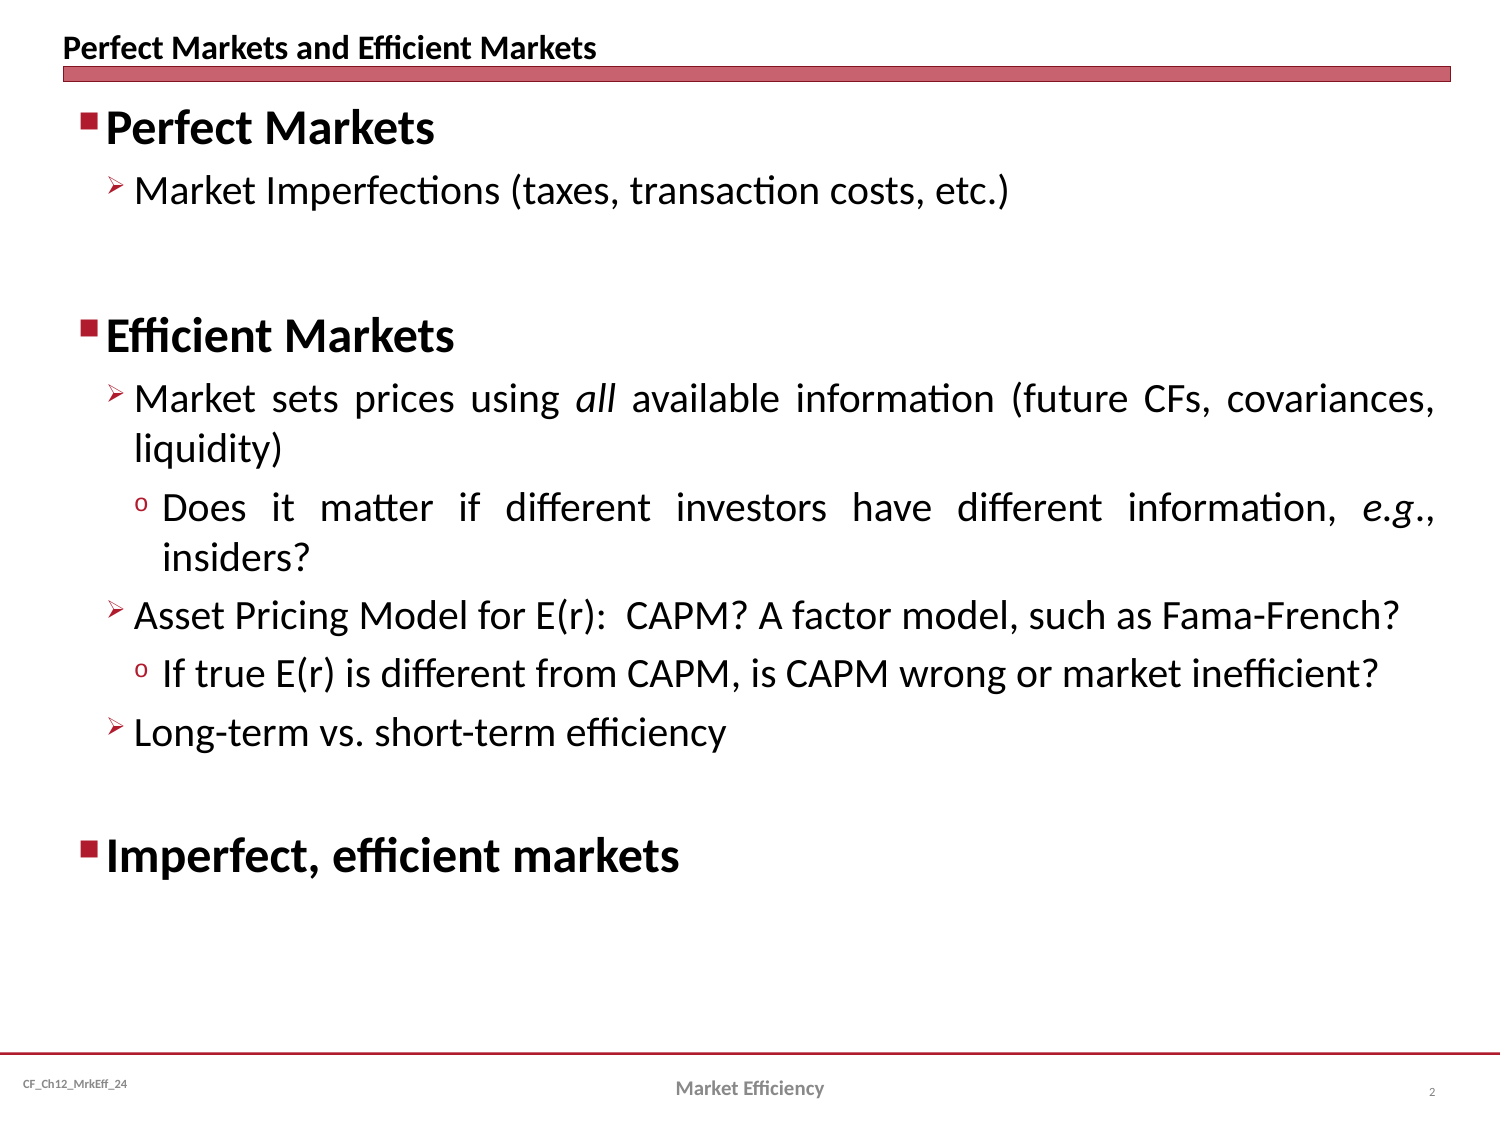

# Perfect Markets and Efficient Markets
Perfect Markets
Market Imperfections (taxes, transaction costs, etc.)

Efficient Markets
Market sets prices using all available information (future CFs, covariances, liquidity)
Does it matter if different investors have different information, e.g., insiders?
Asset Pricing Model for E(r):  CAPM? A factor model, such as Fama-French?
If true E(r) is different from CAPM, is CAPM wrong or market inefficient?
Long-term vs. short-term efficiency

Imperfect, efficient markets

Market Efficiency
2